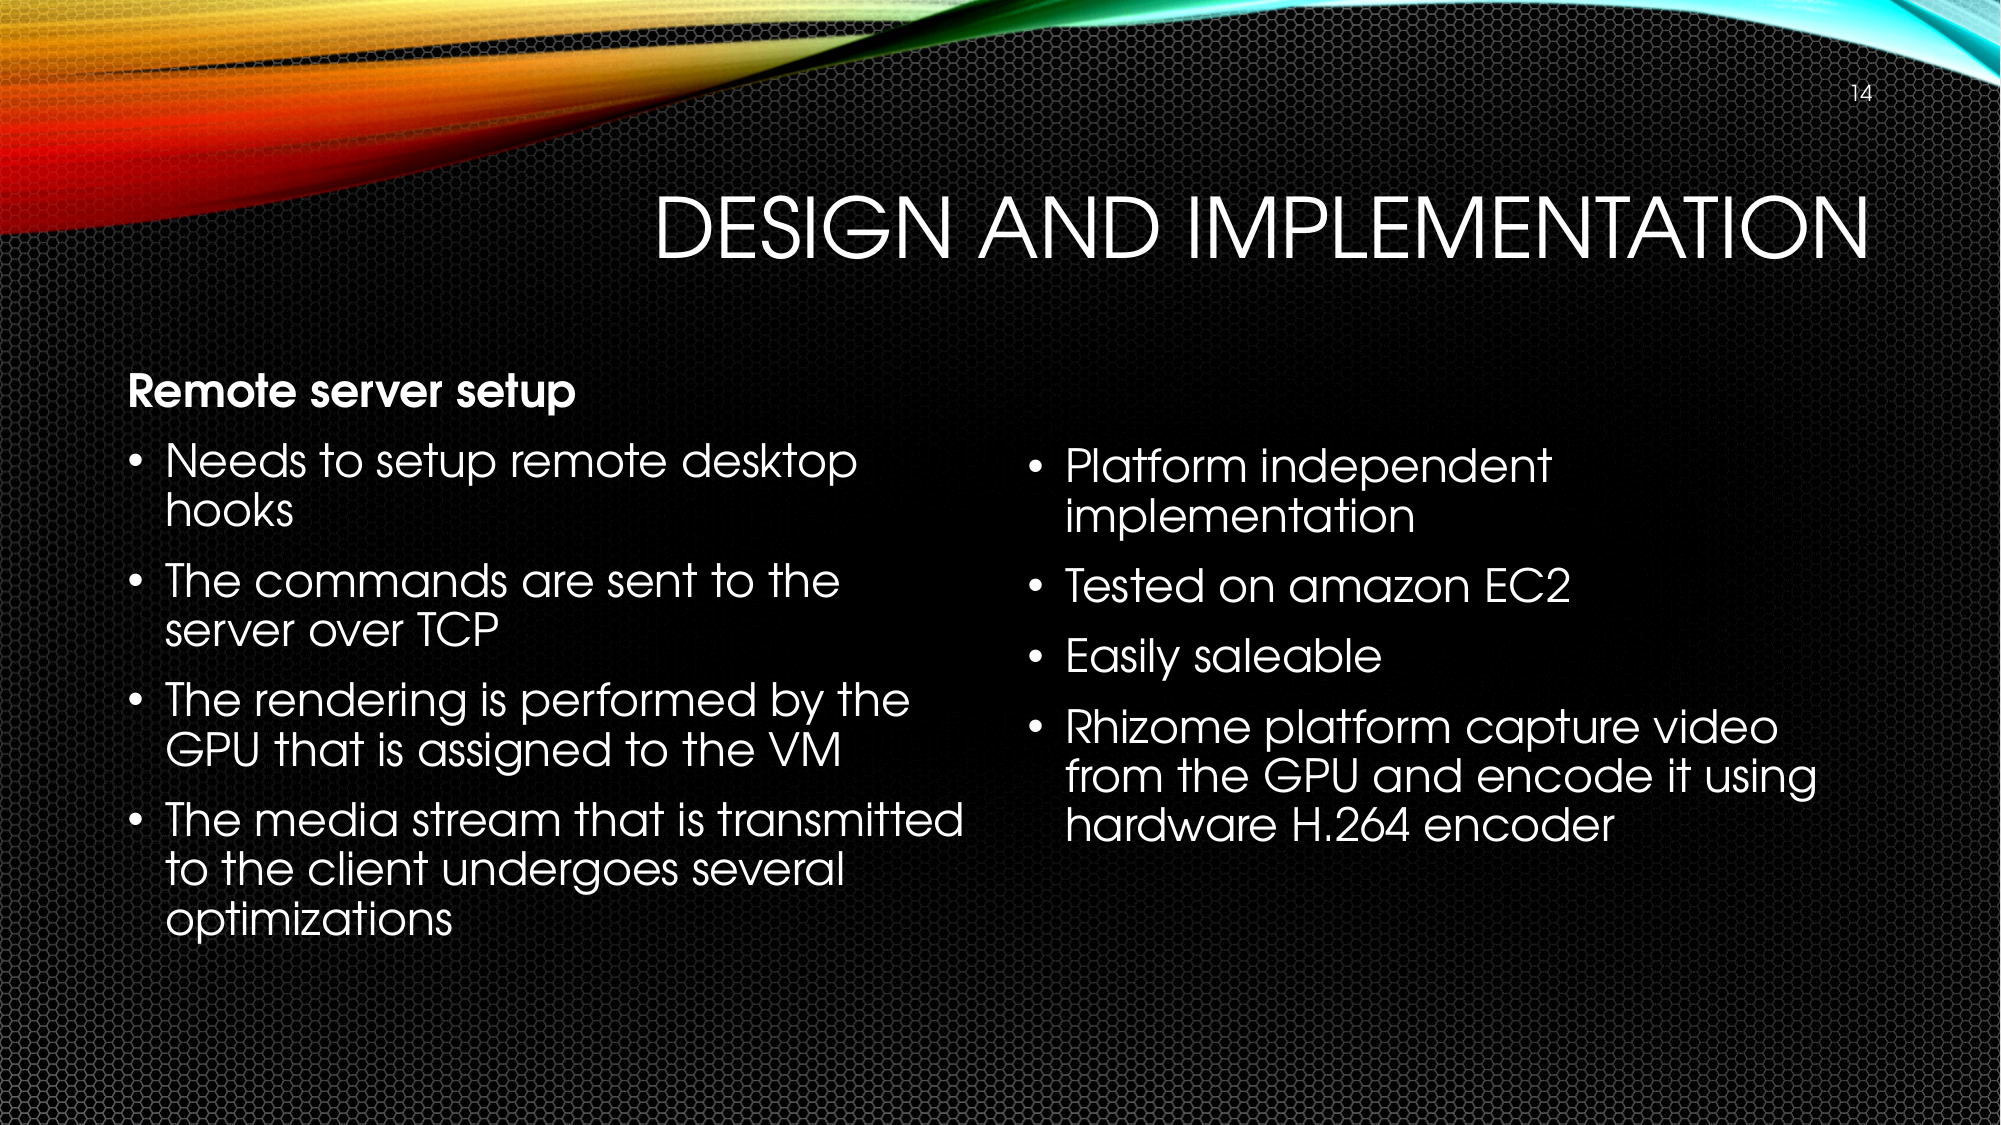

14
# DESIGN AND IMPLEMENTATION
Remote server setup
Needs to setup remote desktop hooks
The commands are sent to the server over TCP
The rendering is performed by the GPU that is assigned to the VM
The media stream that is transmitted to the client undergoes several optimizations

Platform independent implementation
Tested on amazon EC2
Easily saleable
Rhizome platform capture video from the GPU and encode it using hardware H.264 encoder